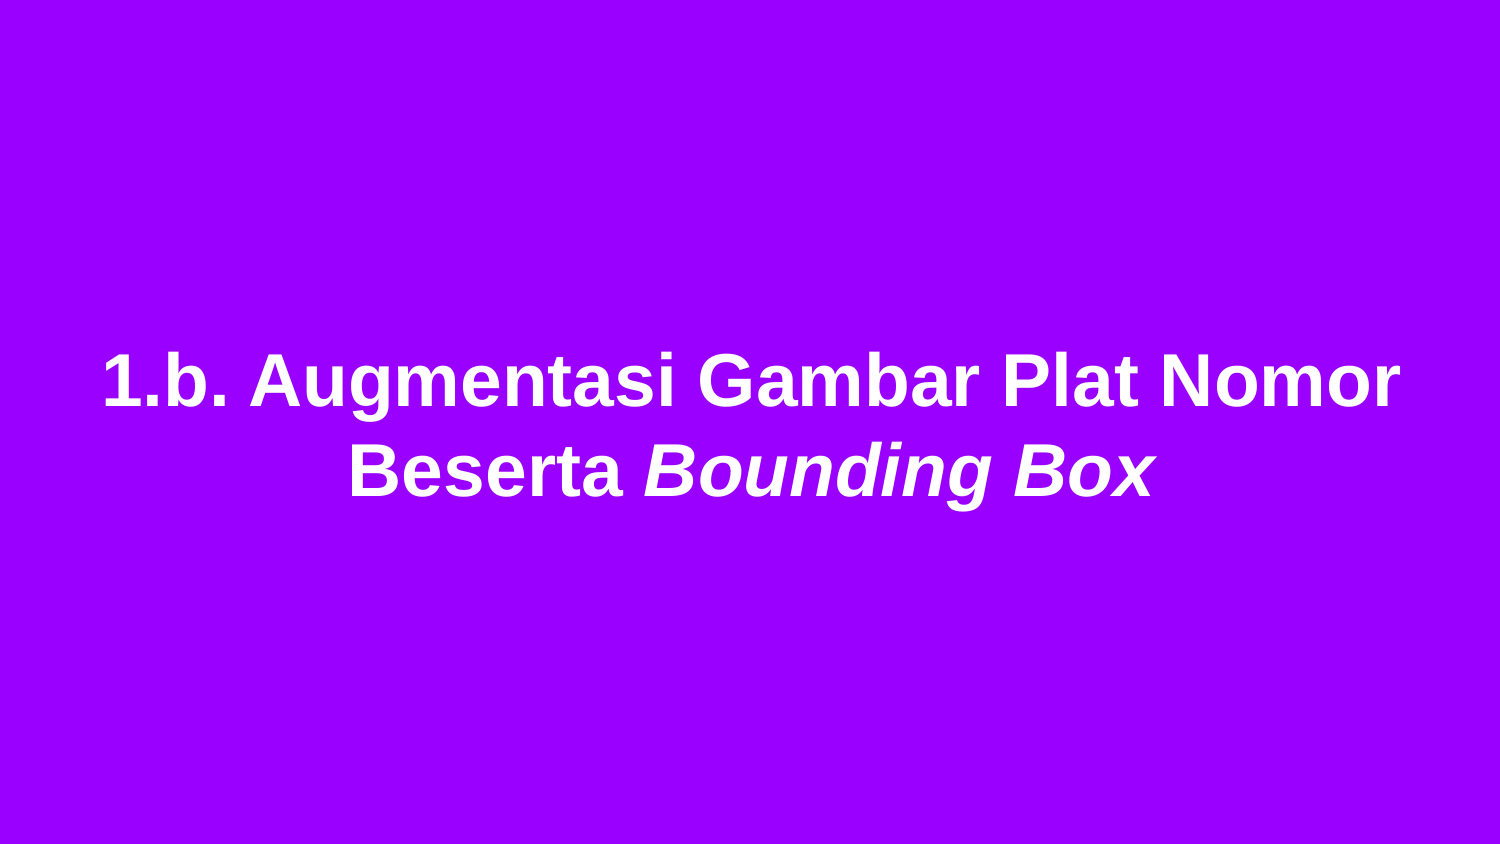

# 1.b. Augmentasi Gambar Plat Nomor
Beserta Bounding Box